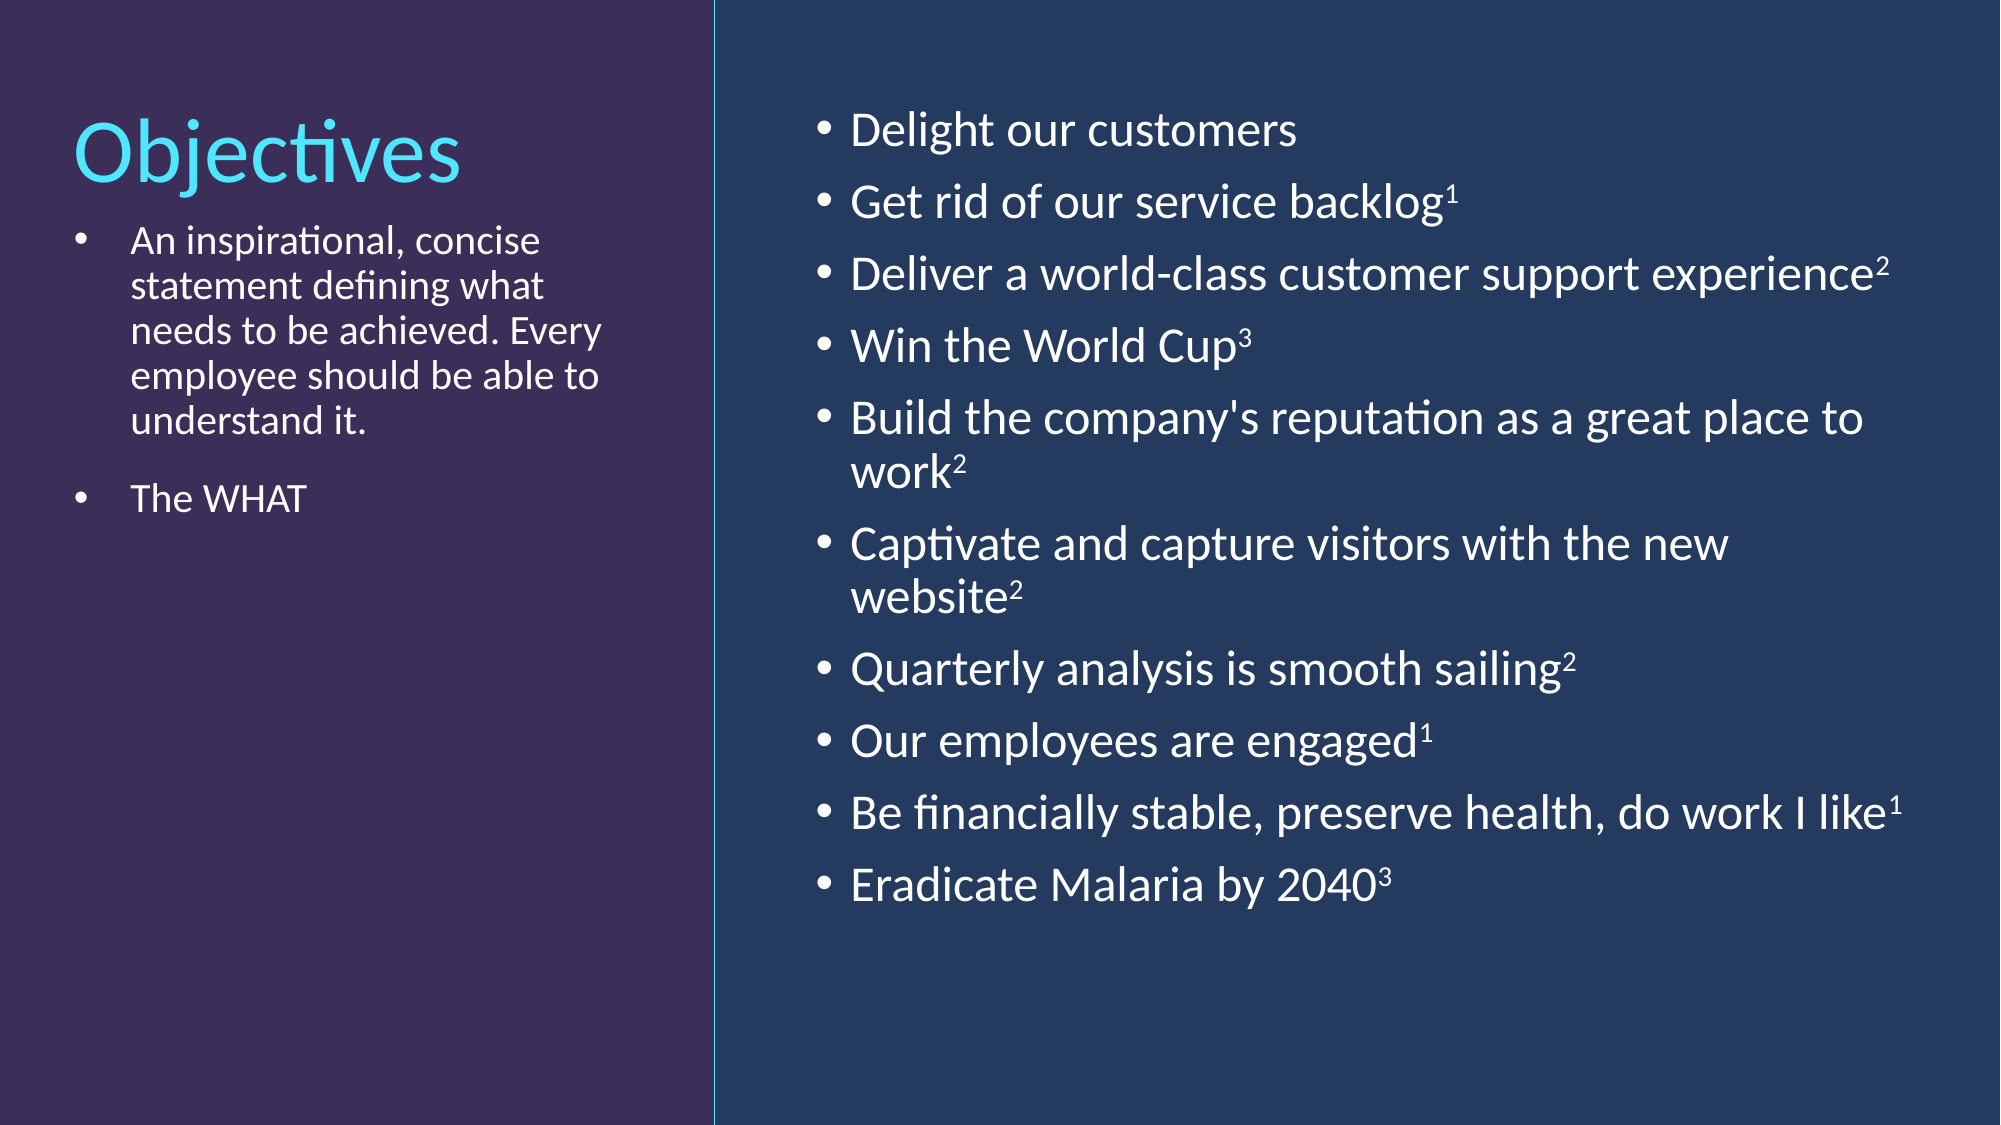

# Objectives
Delight our customers
Get rid of our service backlog1
Deliver a world-class customer support experience2
Win the World Cup3
Build the company's reputation as a great place to work2
Captivate and capture visitors with the new website2
Quarterly analysis is smooth sailing2
Our employees are engaged1
Be financially stable, preserve health, do work I like1
Eradicate Malaria by 20403
An inspirational, concise statement defining what needs to be achieved. Every employee should be able to understand it.
The WHAT